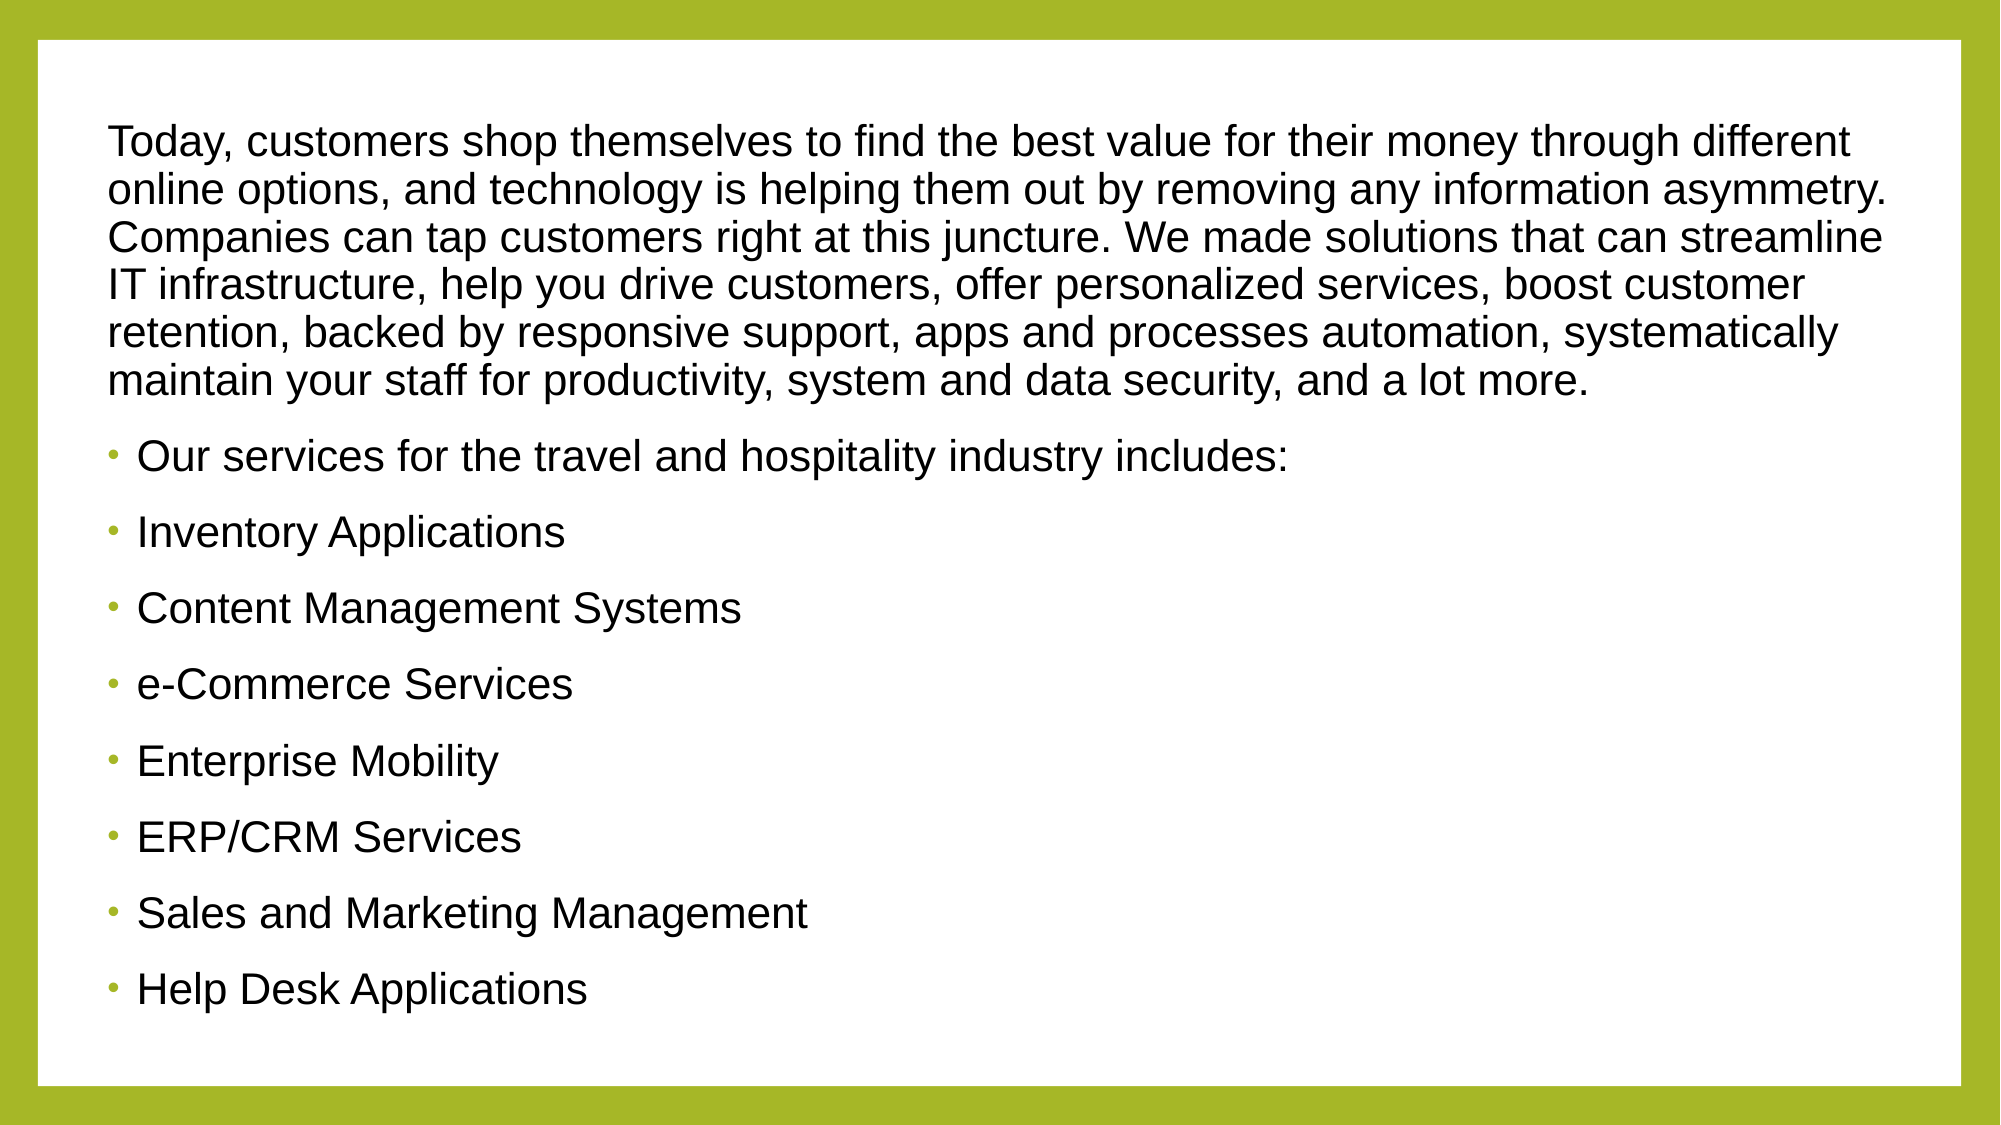

Today, customers shop themselves to find the best value for their money through different online options, and technology is helping them out by removing any information asymmetry. Companies can tap customers right at this juncture. We made solutions that can streamline IT infrastructure, help you drive customers, offer personalized services, boost customer retention, backed by responsive support, apps and processes automation, systematically maintain your staff for productivity, system and data security, and a lot more.
Our services for the travel and hospitality industry includes:
Inventory Applications
Content Management Systems
e-Commerce Services
Enterprise Mobility
ERP/CRM Services
Sales and Marketing Management
Help Desk Applications